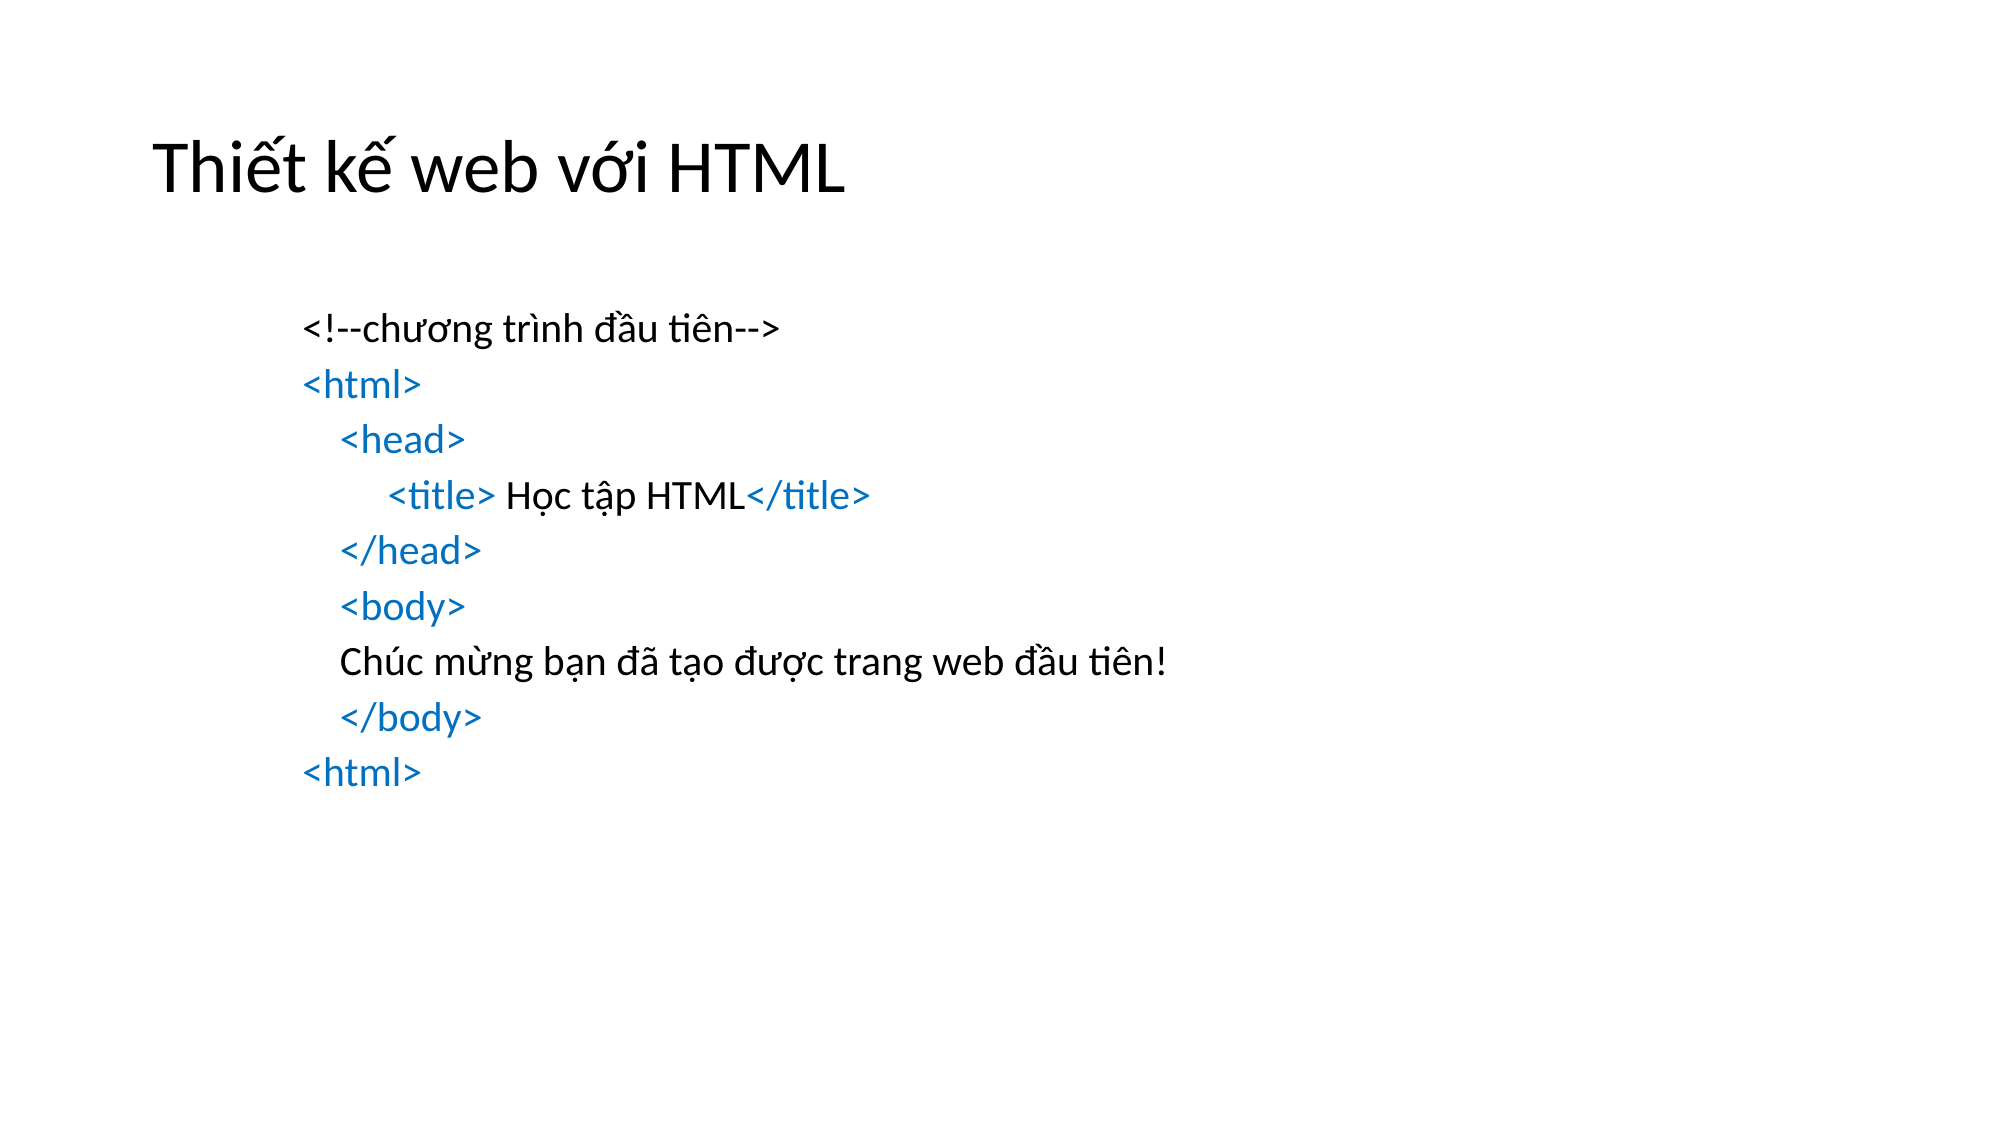

# Thiết kế web với HTML
<!--chương trình đầu tiên-->
<html>
	<head>
	     <title> Học tập HTML</title>
	</head>
	<body>
	Chúc mừng bạn đã tạo được trang web đầu tiên!
	</body>
<html>